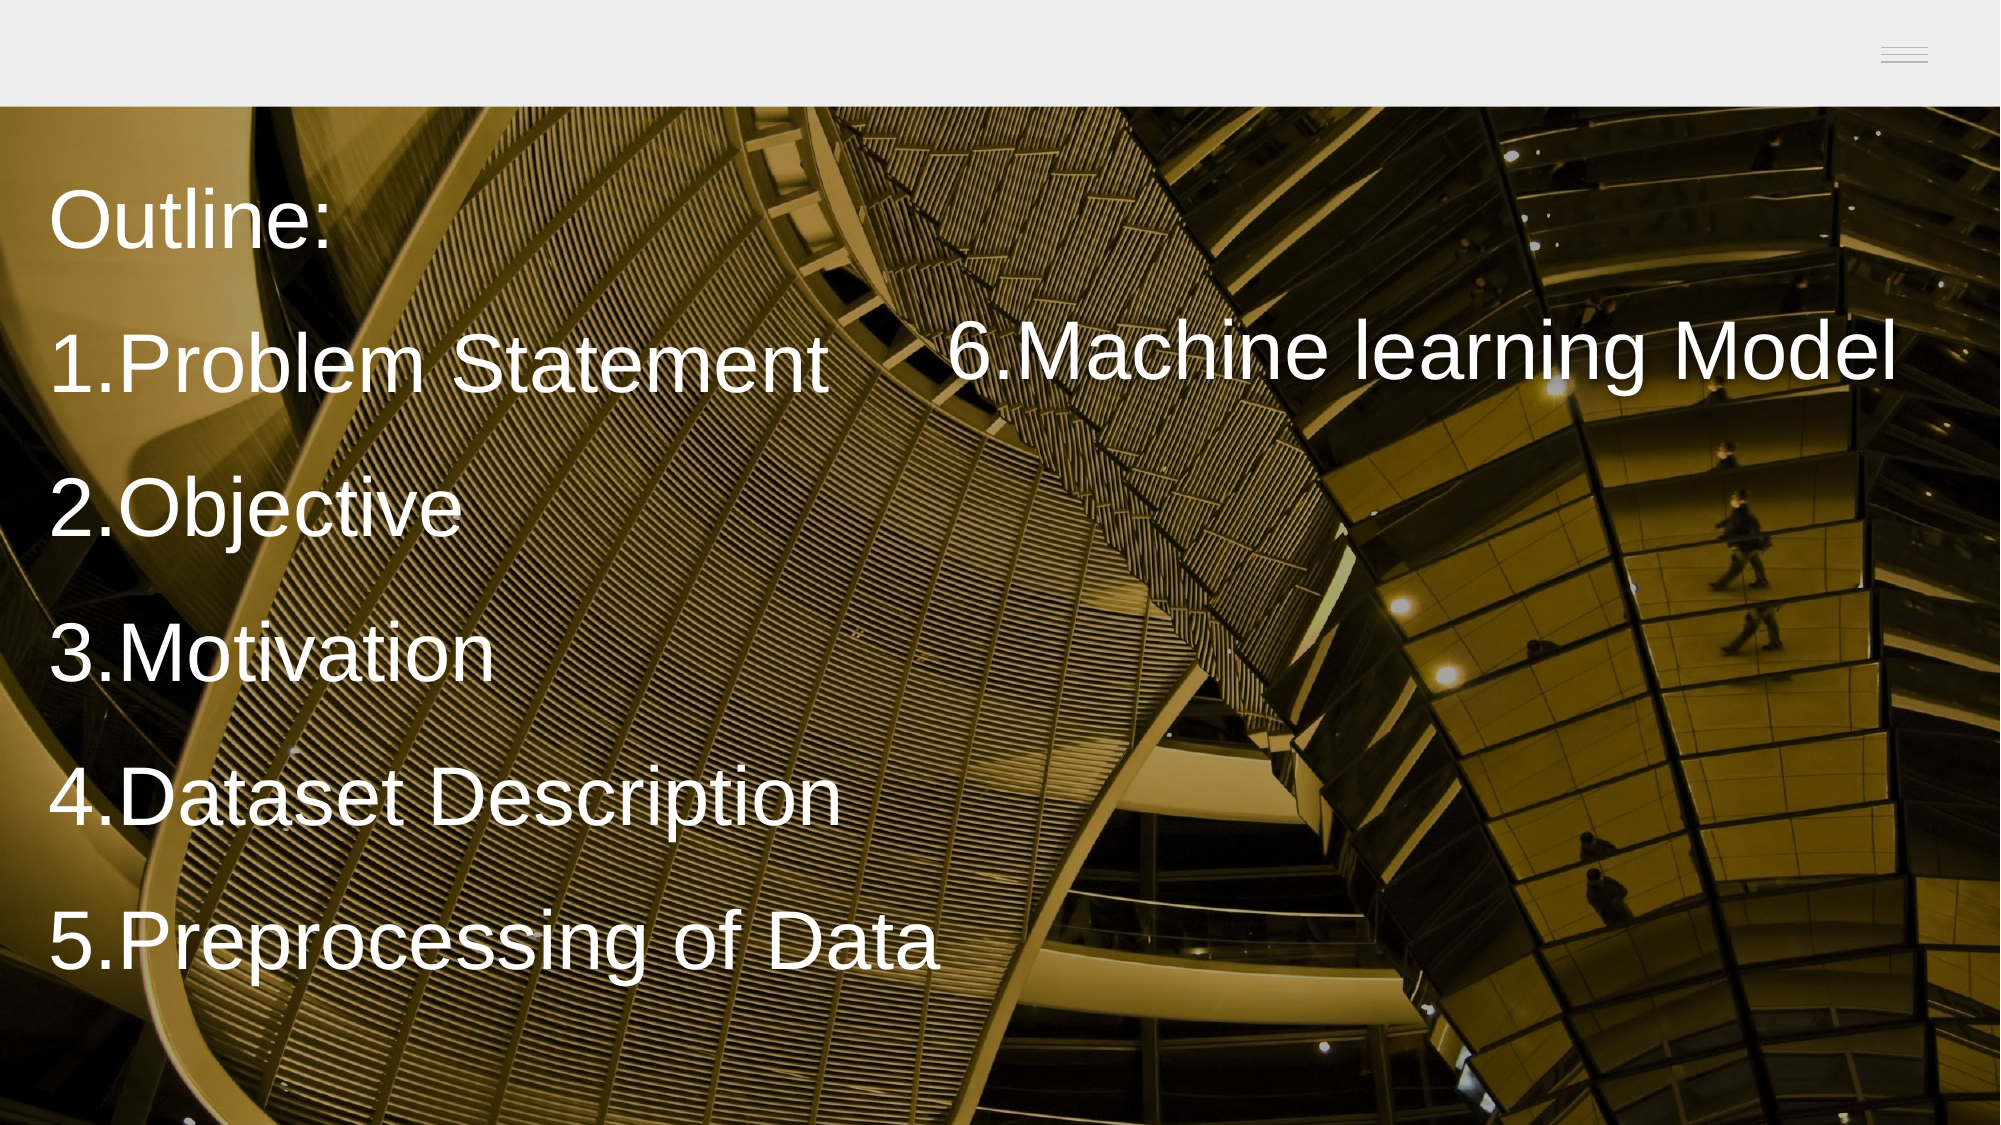

# Outline:
1.Problem Statement
2.Objective
3.Motivation
4.Dataset Description
5.Preprocessing of Data

6.Machine learning Model